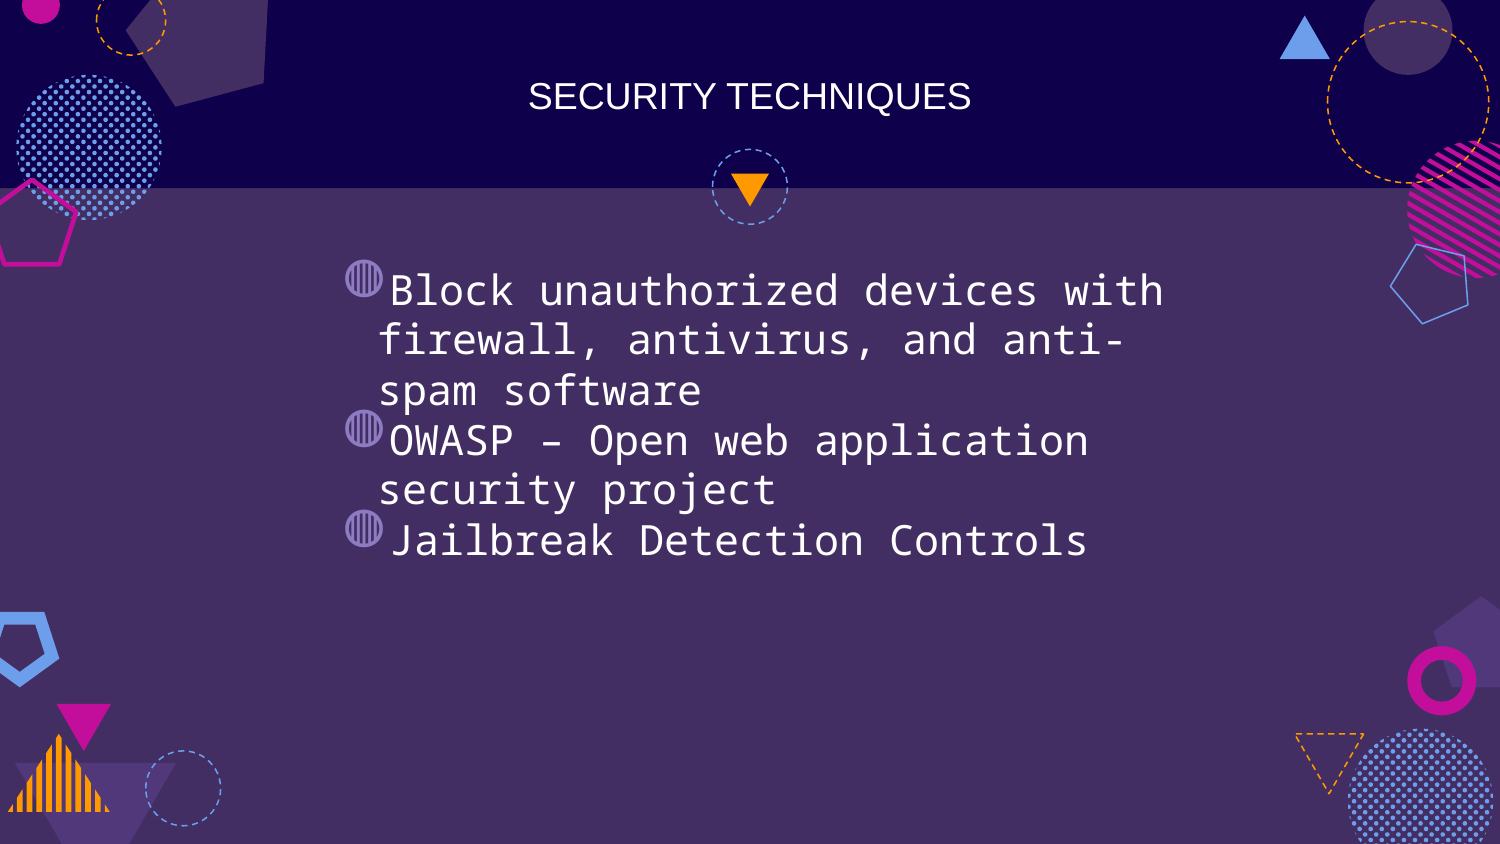

# SECURITY TECHNIQUES
Block unauthorized devices with firewall, antivirus, and anti-spam software
OWASP – Open web application security project
Jailbreak Detection Controls